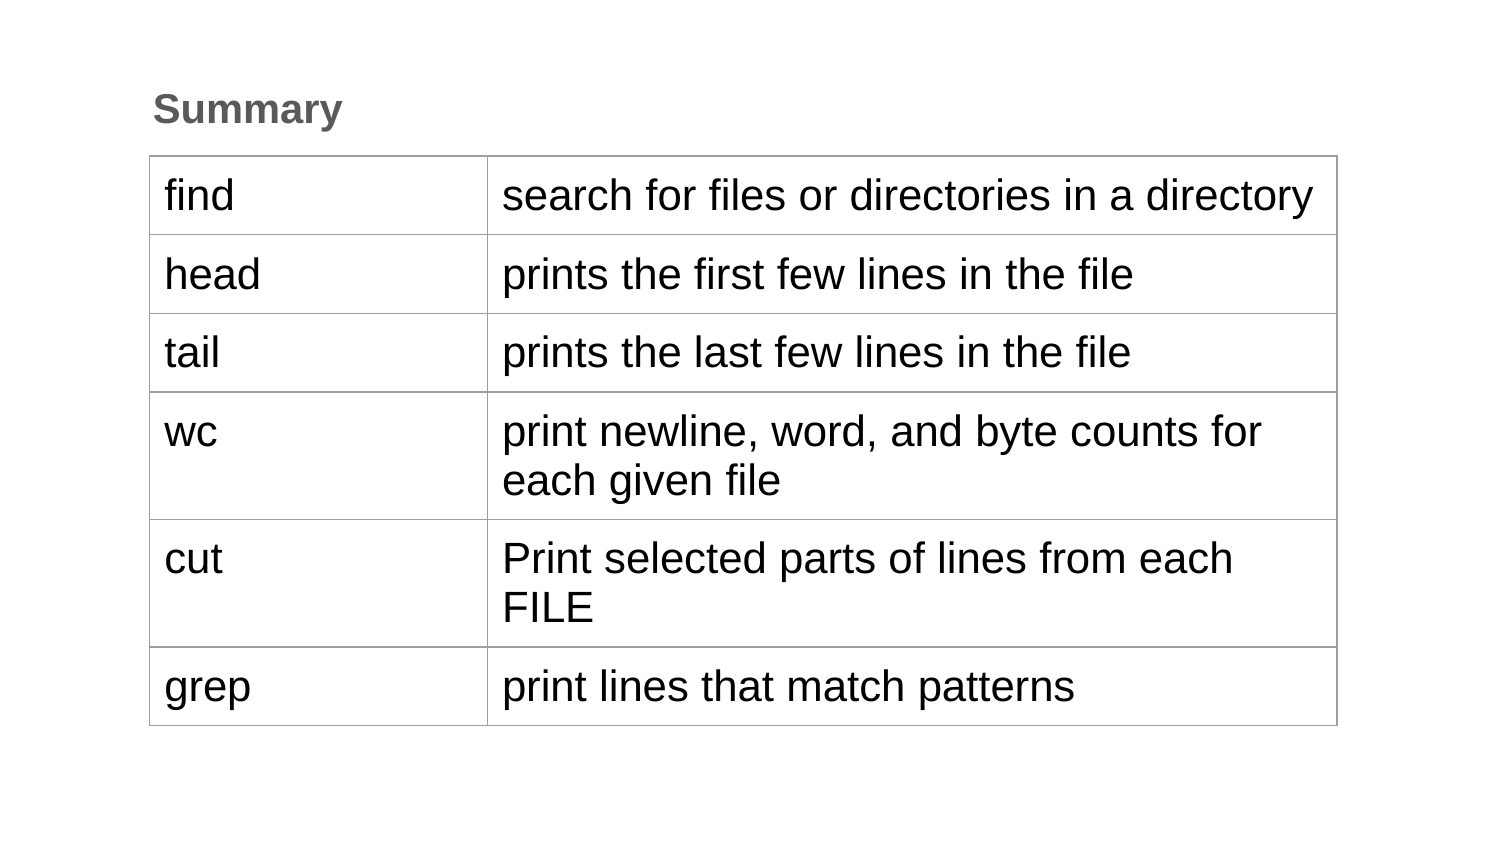

Summary
| find | search for files or directories in a directory |
| --- | --- |
| head | prints the first few lines in the file |
| tail | prints the last few lines in the file |
| wc | print newline, word, and byte counts for each given file |
| cut | Print selected parts of lines from each FILE |
| grep | print lines that match patterns |
104